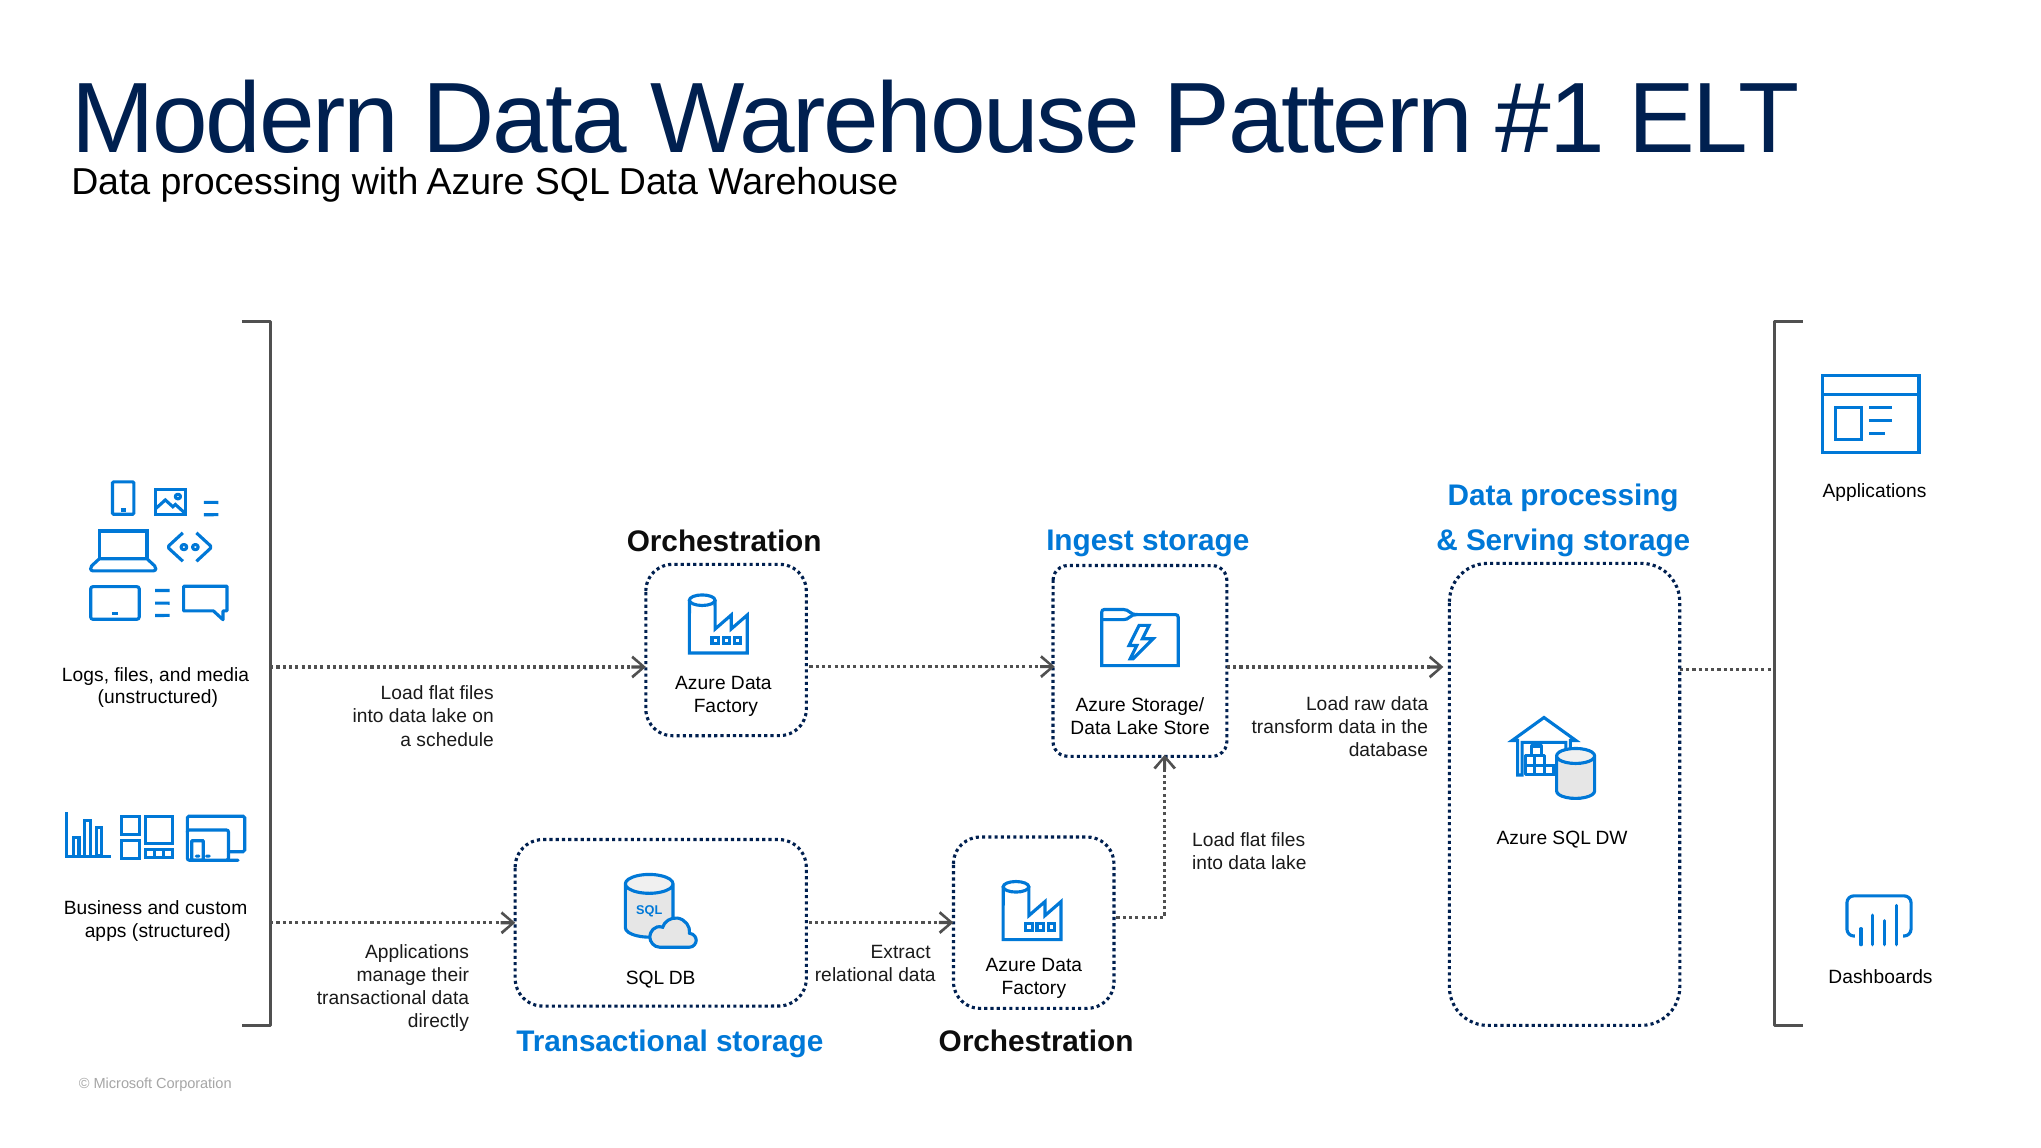

# Modern Data Warehouse Pattern #1 ELT
Data processing with Azure SQL Data Warehouse

Applications
Data processing
& Serving storage

  Ingest storage
Orchestration

Logs, files, and media
(unstructured)
Azure Data
Factory
Load flat files
into data lake on a schedule
Load raw data transform data in the database
Azure Storage/
Data Lake Store

Load flat files into data lake
Azure SQL DW

SQL

Business and custom
apps (structured)

Extract
relational data
Applications manage their transactional data directly
Azure Data
Factory
Dashboards
SQL DB
 Transactional storage
 Orchestration